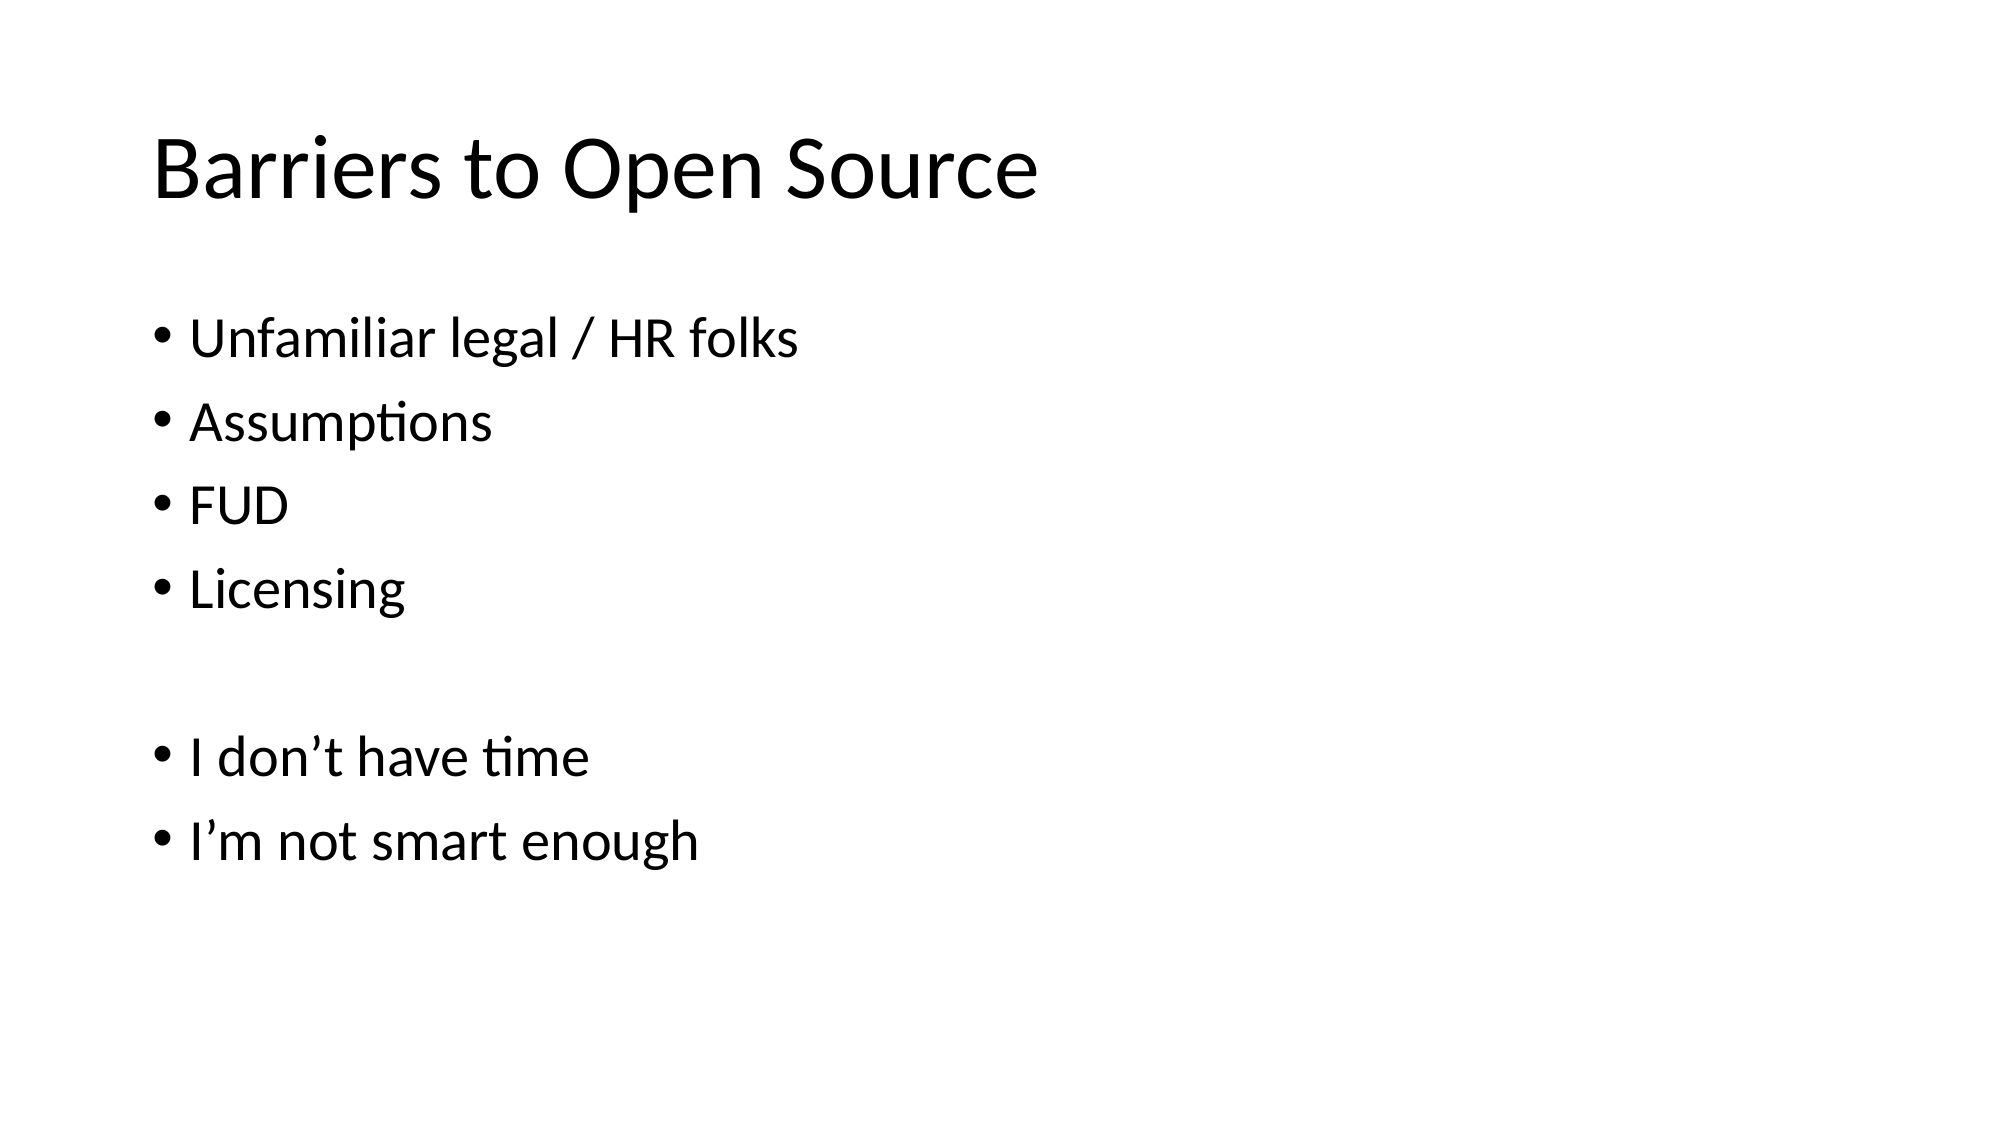

# Barriers to Open Source
Unfamiliar legal / HR folks
Assumptions
FUD
Licensing

I don’t have time
I’m not smart enough